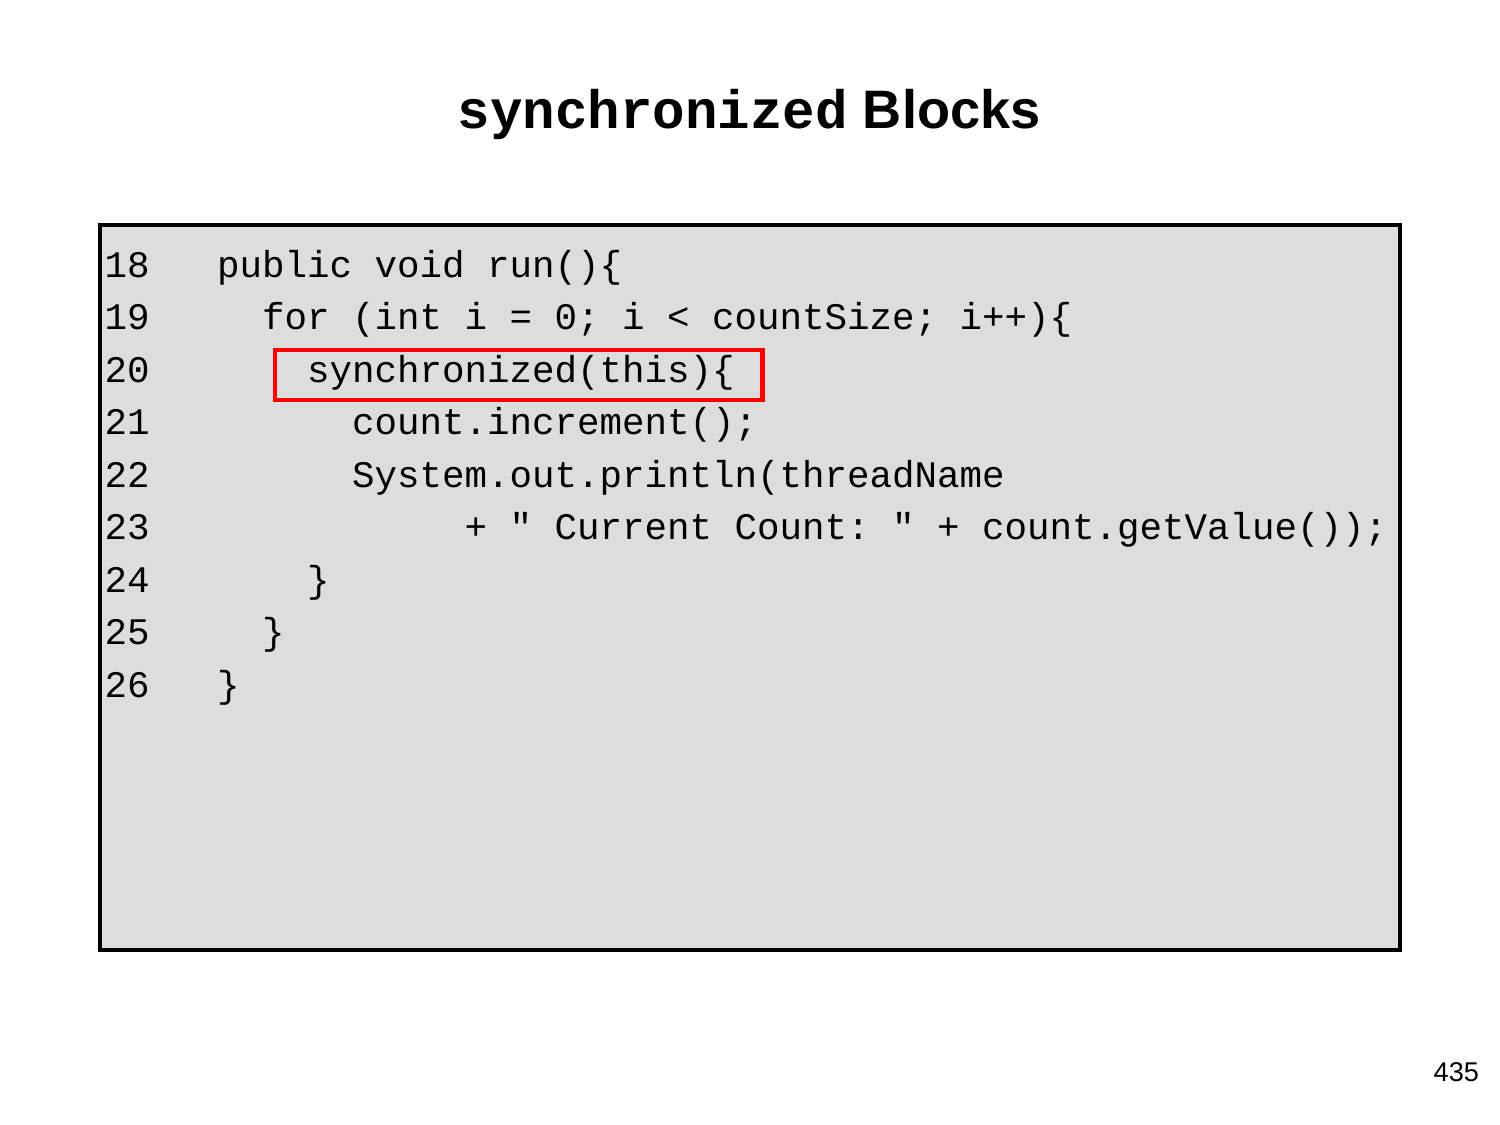

# synchronized Blocks

18   public void run(){
19     for (int i = 0; i < countSize; i++){
20       synchronized(this){
21         count.increment();
22         System.out.println(threadName
23              + " Current Count: " + count.getValue());
24       }
25     }
26   }

435